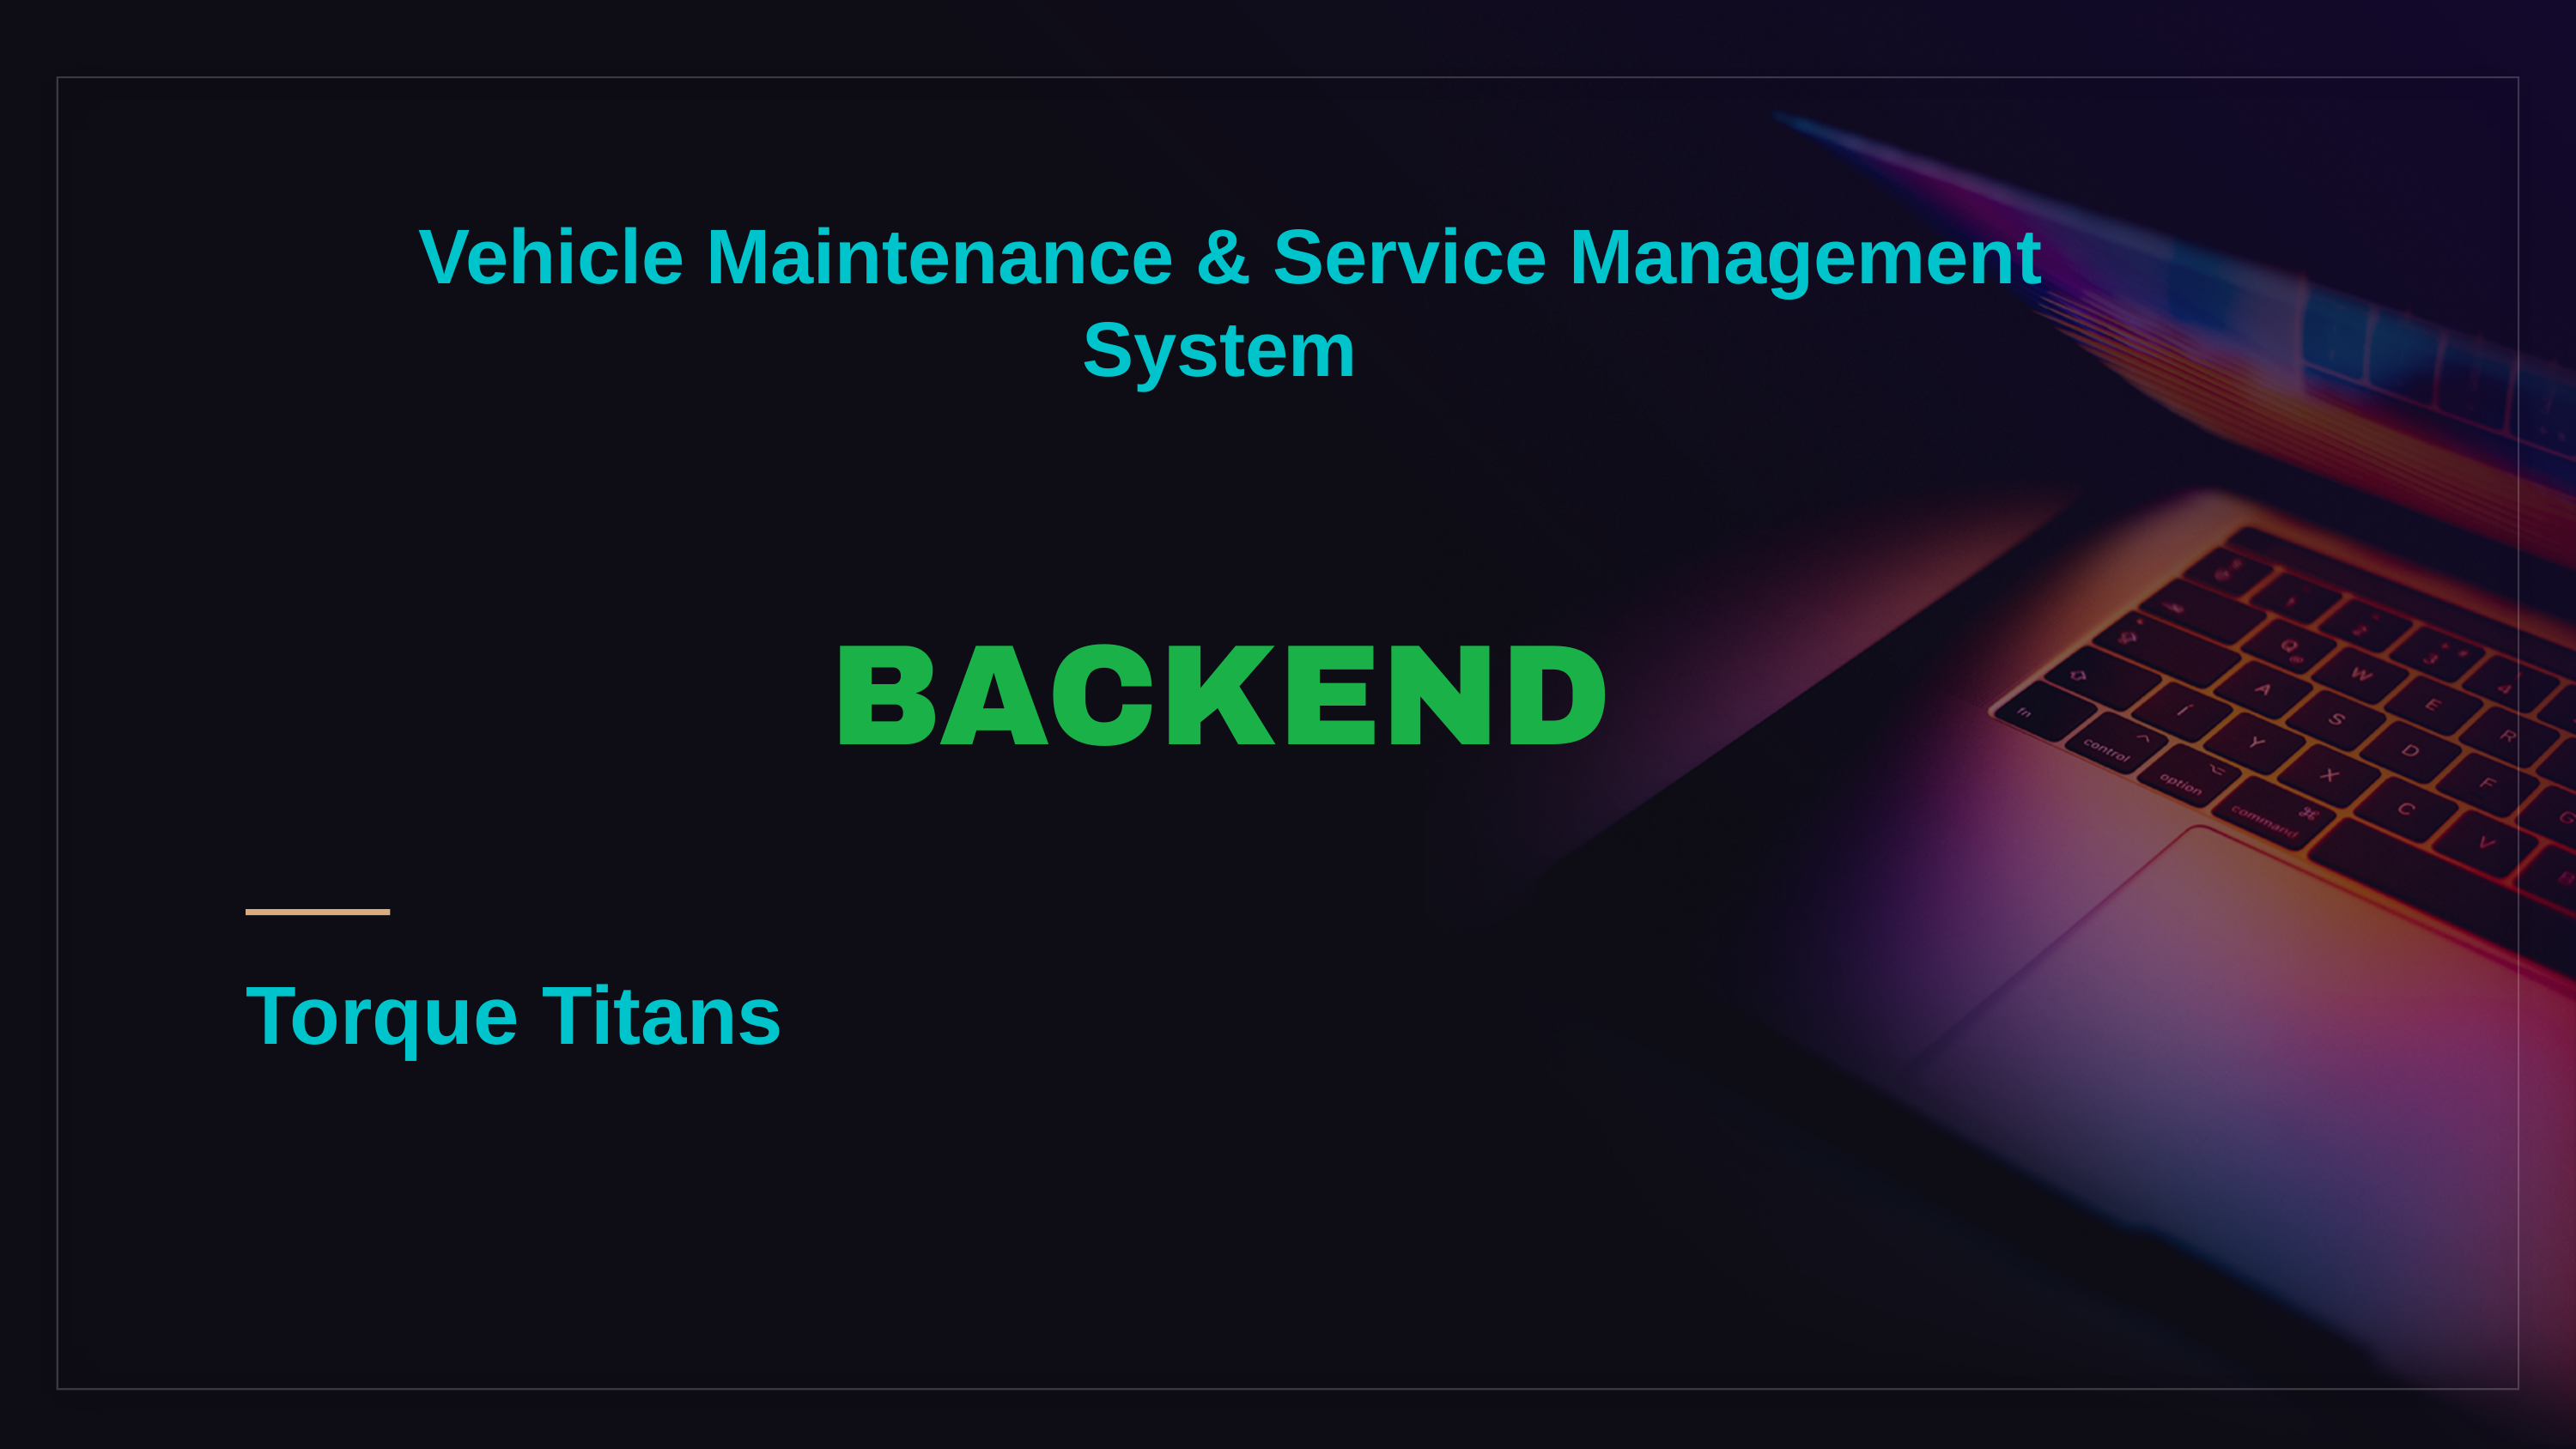

# Vehicle Maintenance & Service Management System
BACKEND
Torque Titans